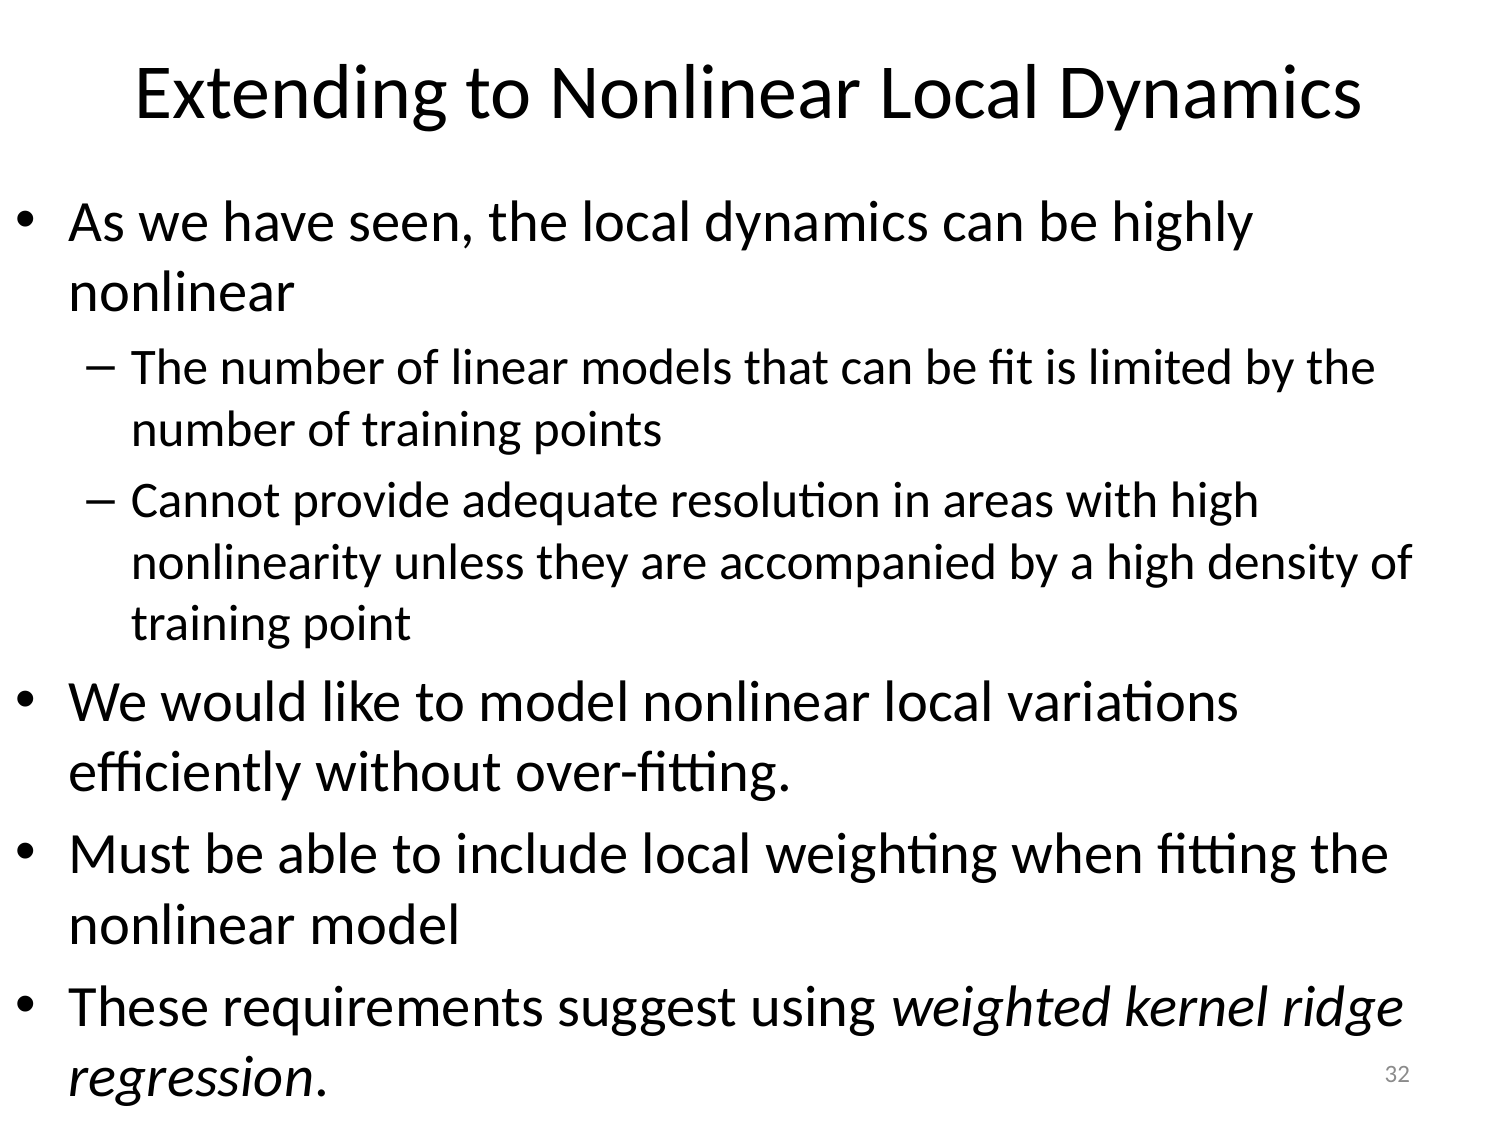

# Extending to Nonlinear Local Dynamics
As we have seen, the local dynamics can be highly nonlinear
The number of linear models that can be fit is limited by the number of training points
Cannot provide adequate resolution in areas with high nonlinearity unless they are accompanied by a high density of training point
We would like to model nonlinear local variations efficiently without over-fitting.
Must be able to include local weighting when fitting the nonlinear model
These requirements suggest using weighted kernel ridge regression.
32